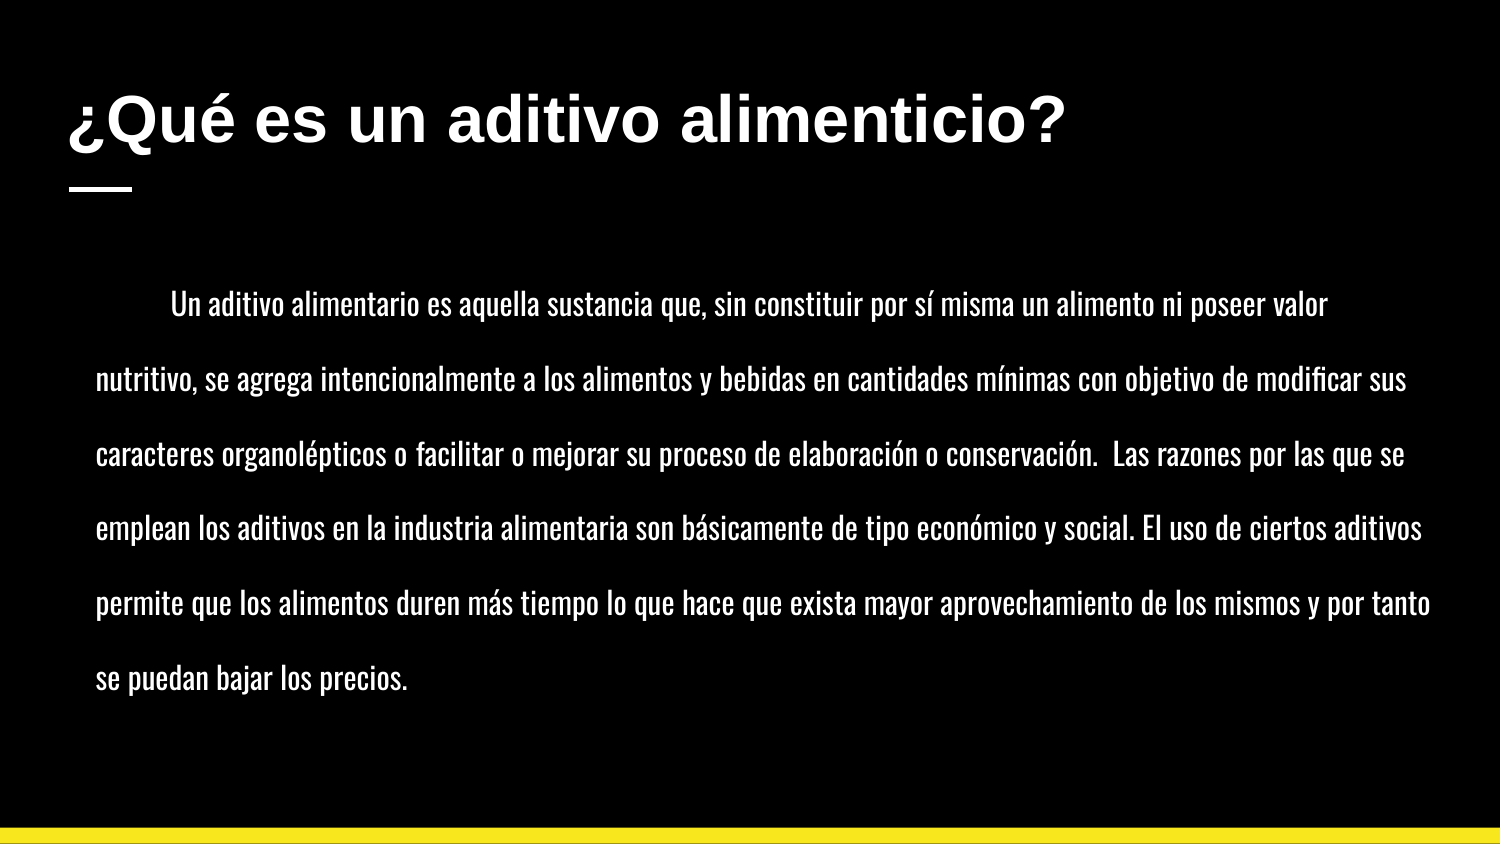

# ¿Qué es un aditivo alimenticio?
Un aditivo alimentario es aquella sustancia que, sin constituir por sí misma un alimento ni poseer valor nutritivo, se agrega intencionalmente a los alimentos y bebidas en cantidades mínimas con objetivo de modificar sus caracteres organolépticos o facilitar o mejorar su proceso de elaboración o conservación.  Las razones por las que se emplean los aditivos en la industria alimentaria son básicamente de tipo económico y social. El uso de ciertos aditivos permite que los alimentos duren más tiempo lo que hace que exista mayor aprovechamiento de los mismos y por tanto se puedan bajar los precios.